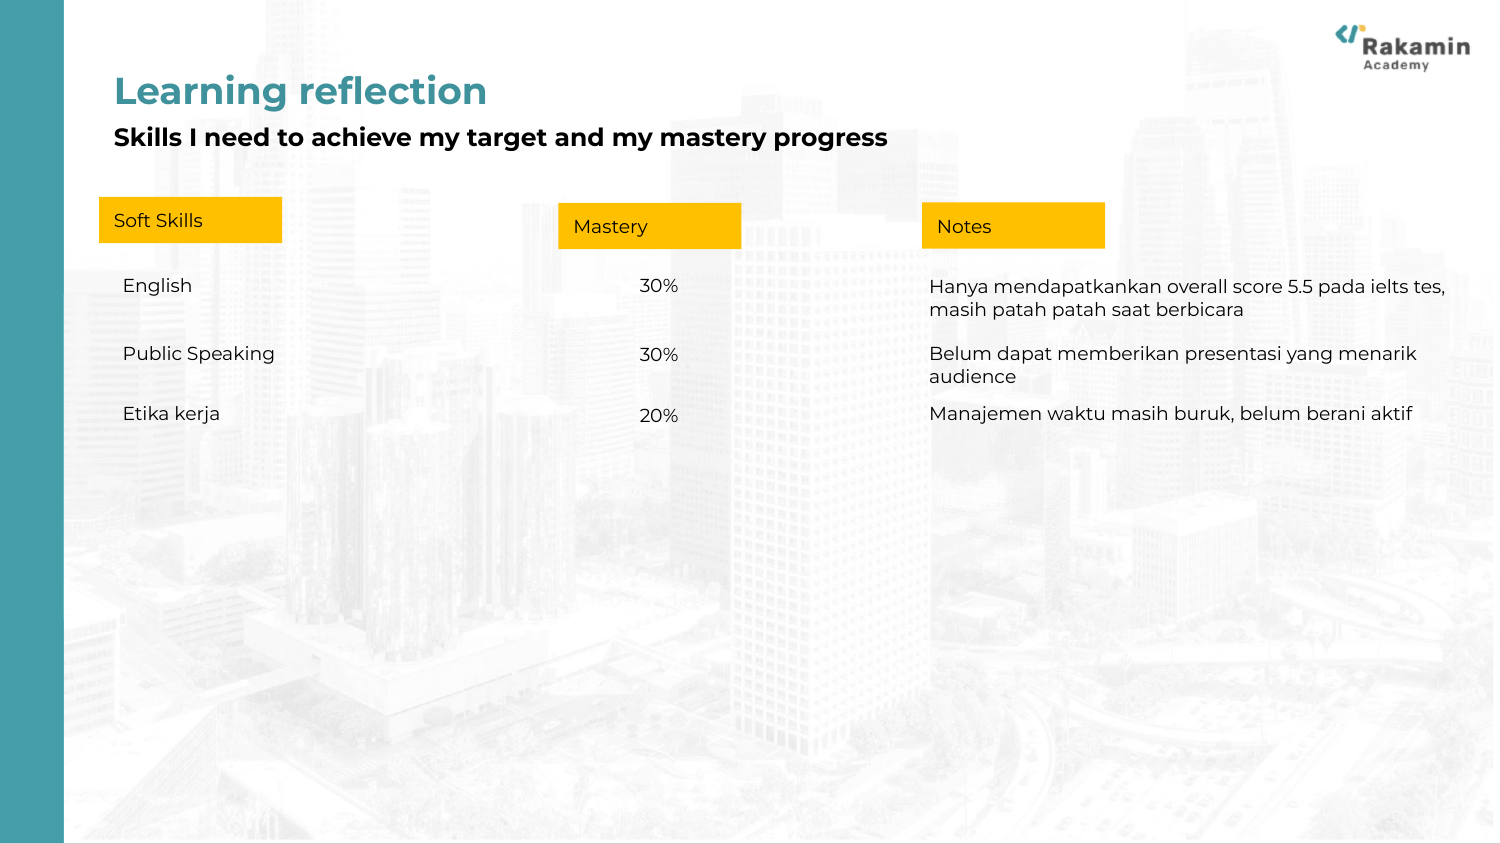

Learning reflection
Skills I need to achieve my target and my mastery progress
Soft Skills
Notes
Mastery
30%
English
Hanya mendapatkankan overall score 5.5 pada ielts tes, masih patah patah saat berbicara
Belum dapat memberikan presentasi yang menarik audience
Public Speaking
30%
Manajemen waktu masih buruk, belum berani aktif
Etika kerja
20%